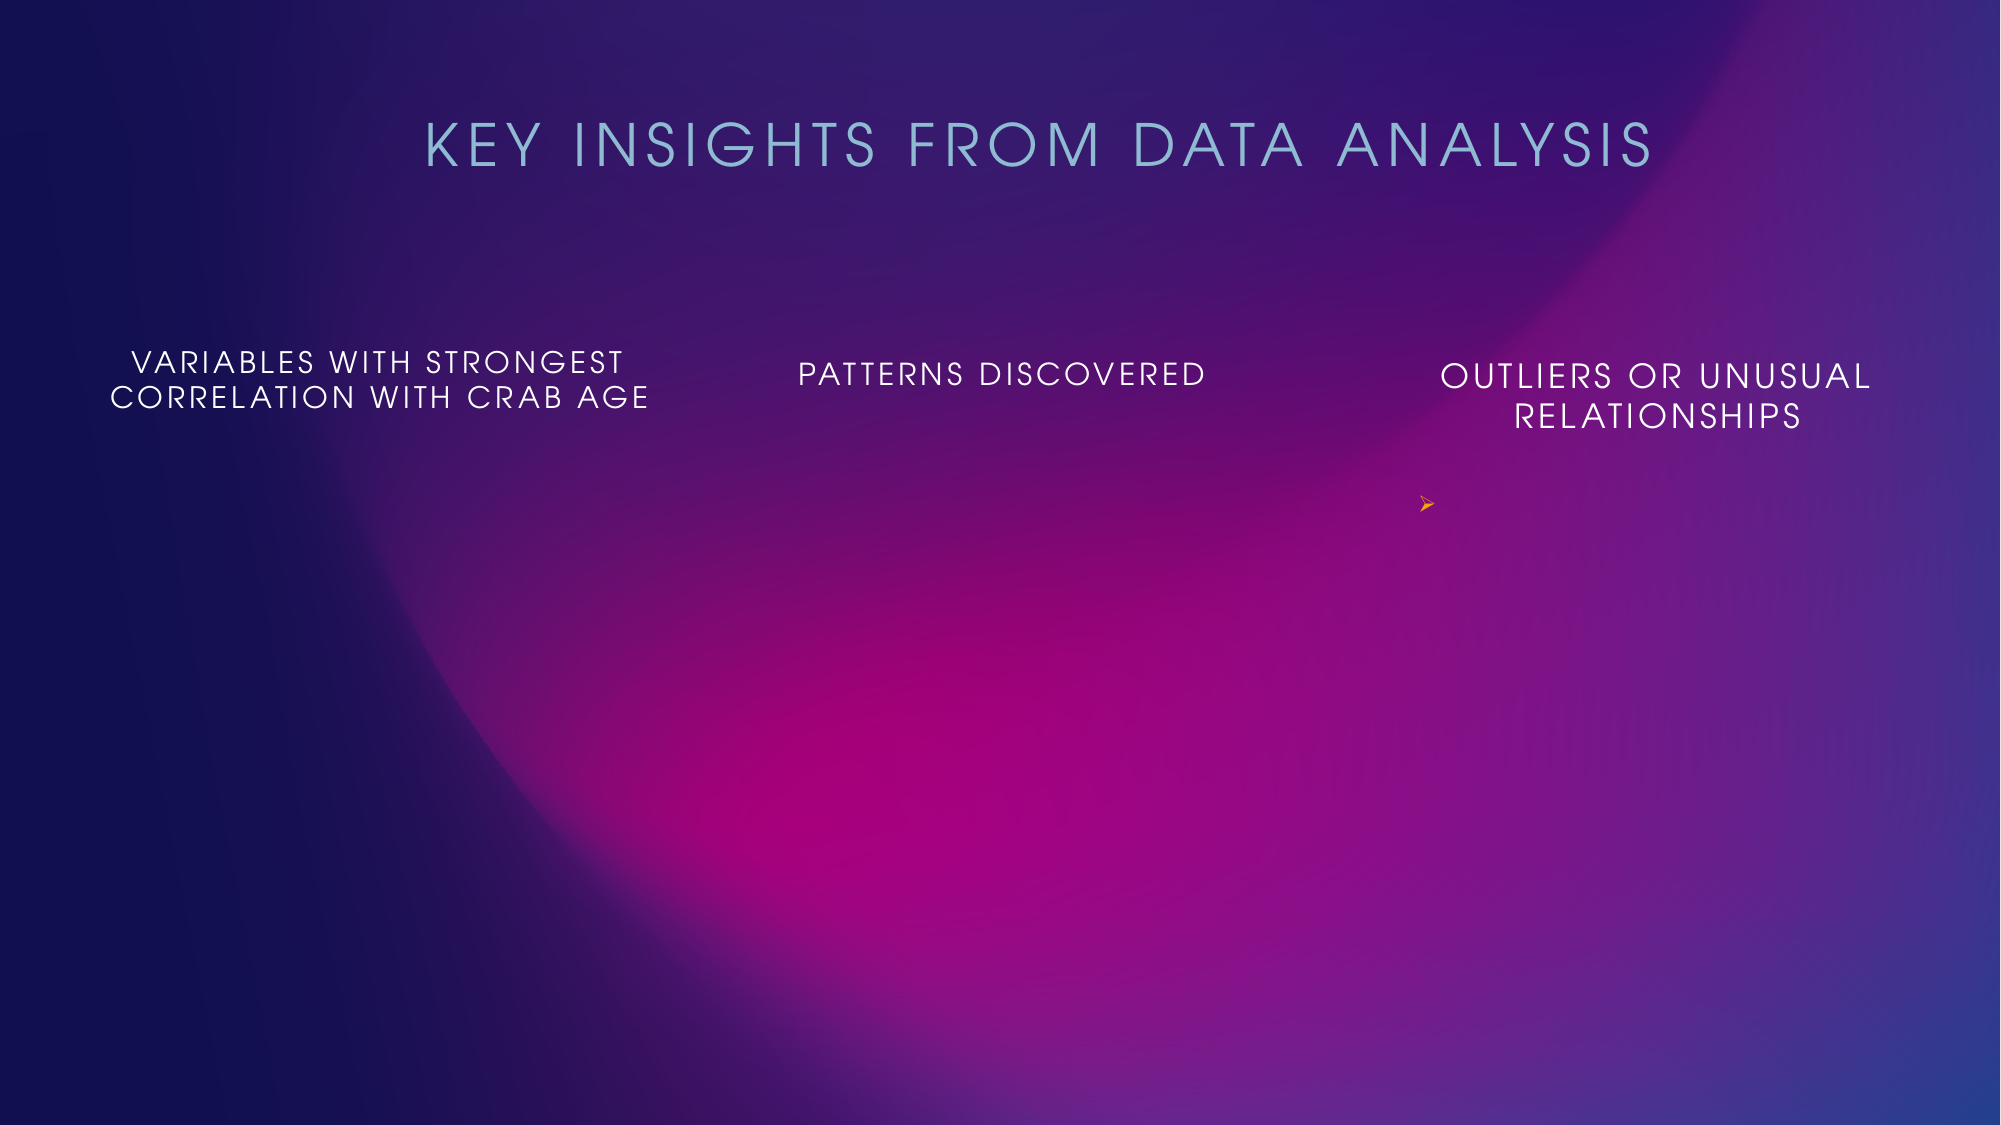

# Key Insights from data analysis
Variables with strongest correlation with crab age
Patterns Discovered
Outliers or unusual relationships

​